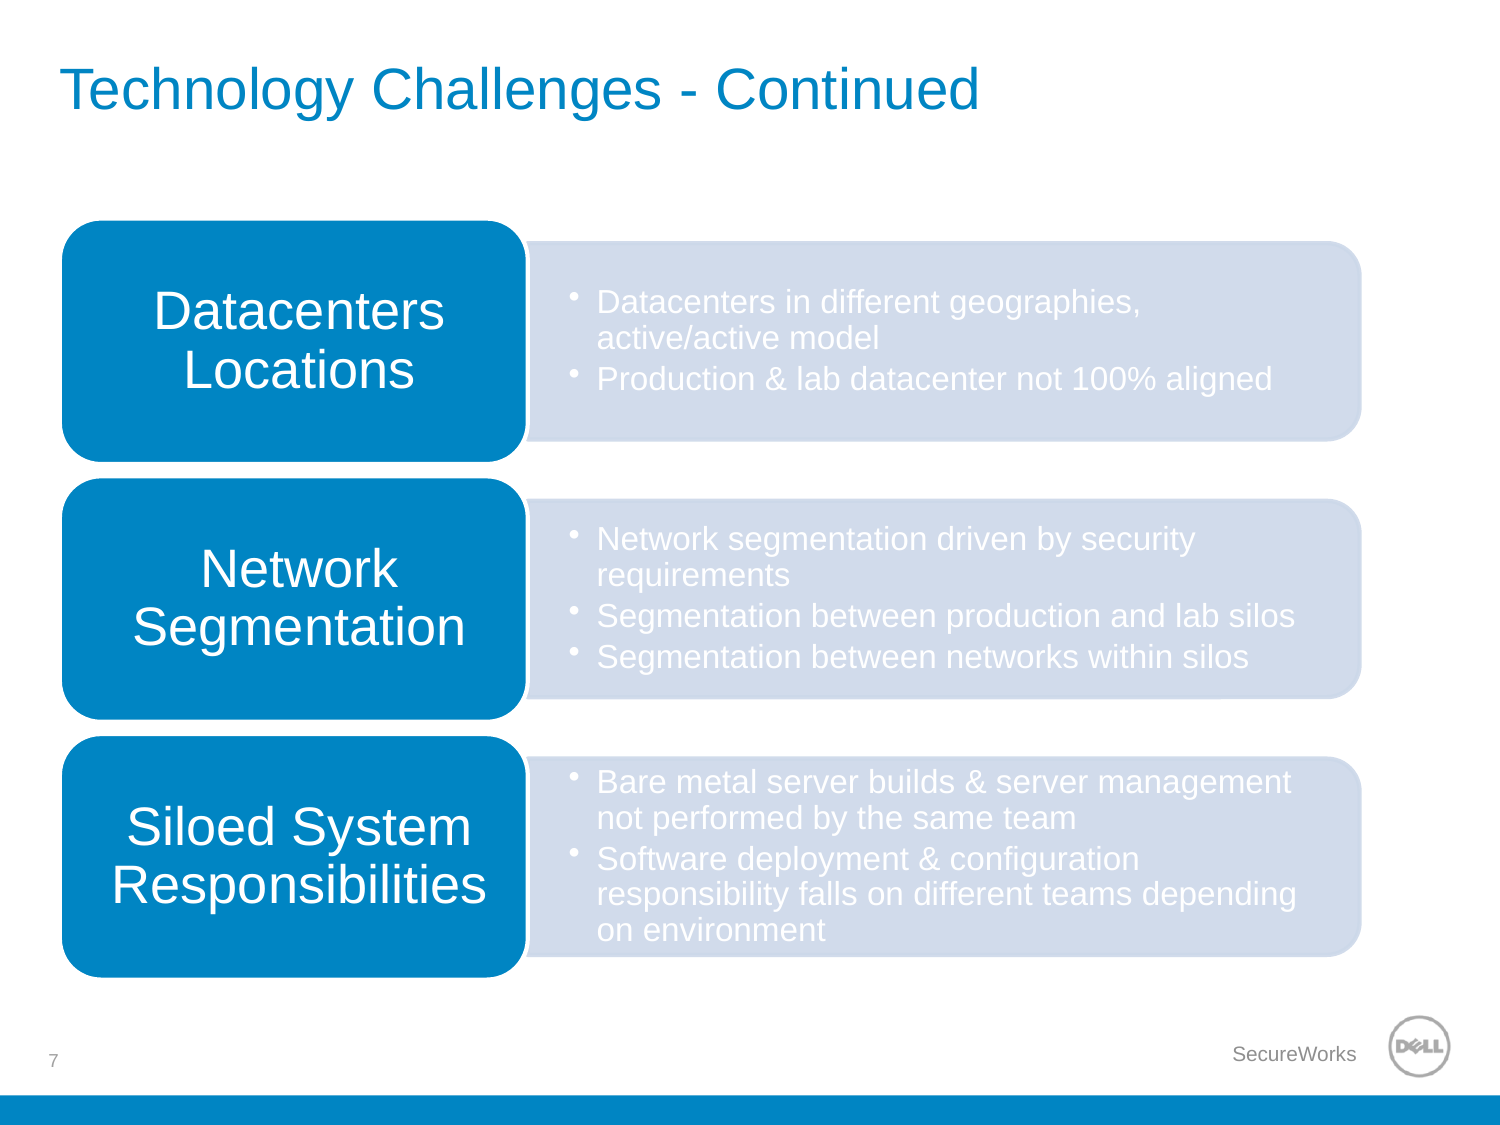

# Technology Challenges - Continued
Datacenters in different geographies, active/active model
Production & lab datacenter not 100% aligned
Datacenters Locations
Network segmentation driven by security requirements
Segmentation between production and lab silos
Segmentation between networks within silos
Network Segmentation
Bare metal server builds & server management not performed by the same team
Software deployment & configuration responsibility falls on different teams depending on environment
Siloed System Responsibilities